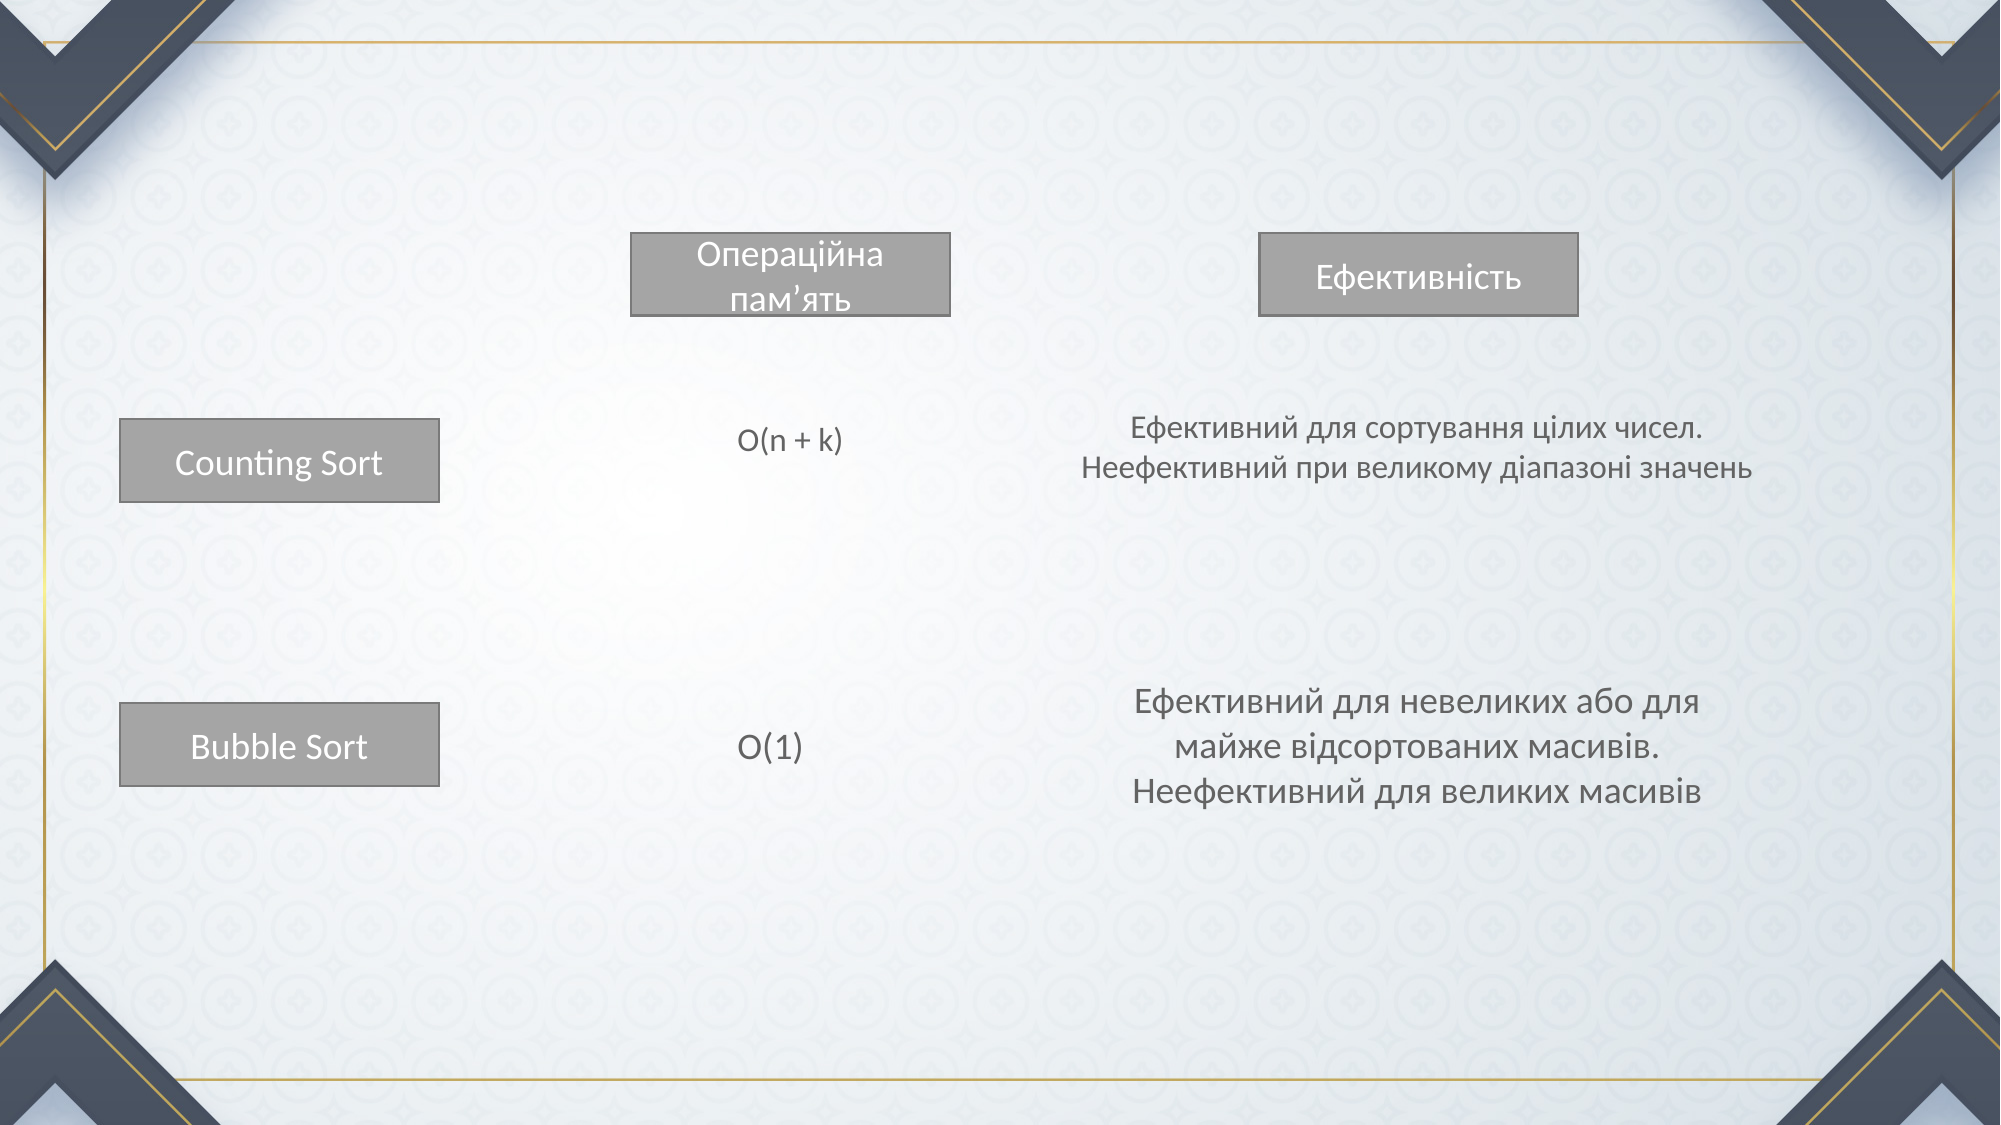

Операційна пам’ять
Ефективність
Ефективний для сортування цілих чисел. Неефективний при великому діапазоні значень
O(n + k)
Counting Sort
Ефективний для невеликих або для майже відсортованих масивів. Неефективний для великих масивів
Bubble Sort
O(1)